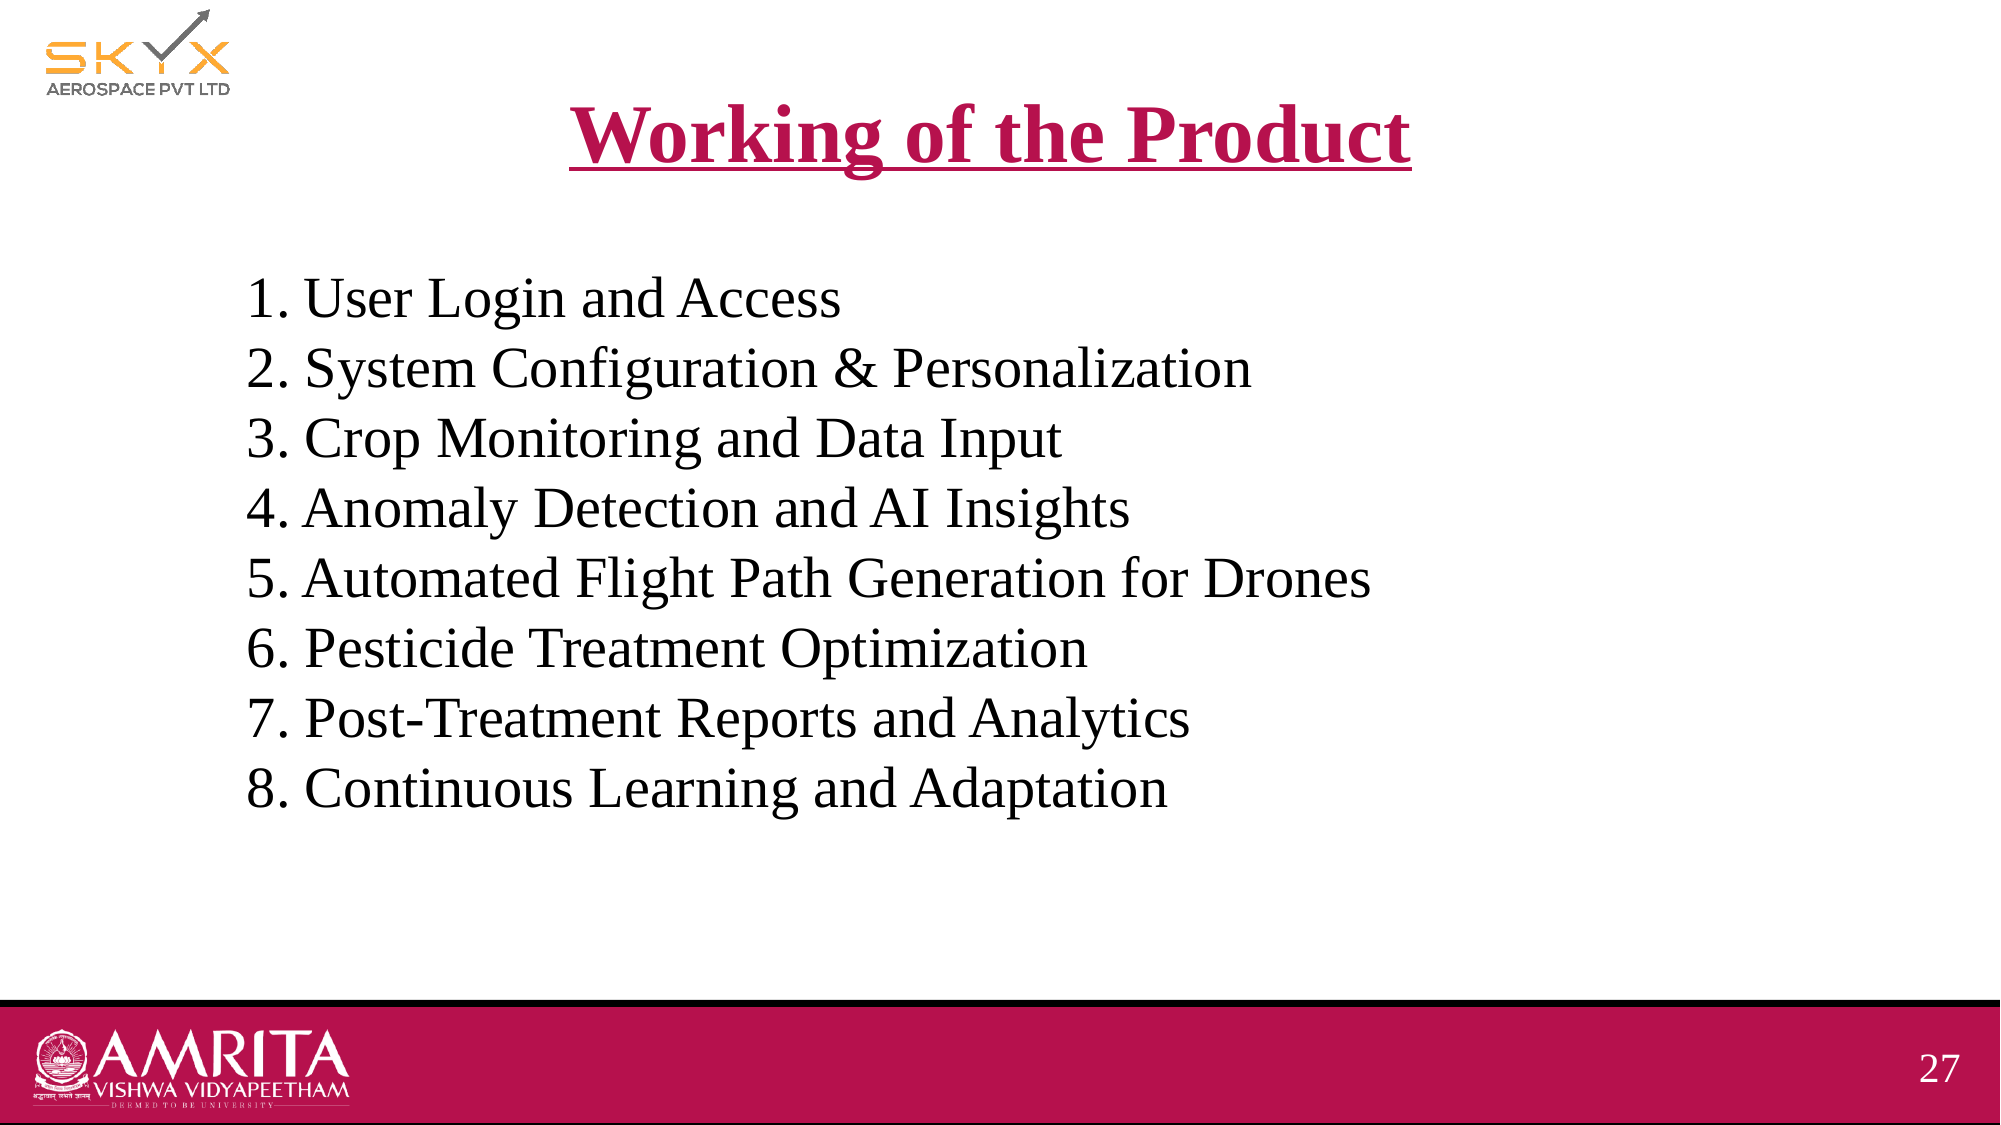

Working of the Product
User Login and Access
2. System Configuration & Personalization
3. Crop Monitoring and Data Input
4. Anomaly Detection and AI Insights
5. Automated Flight Path Generation for Drones
6. Pesticide Treatment Optimization
7. Post-Treatment Reports and Analytics
8. Continuous Learning and Adaptation